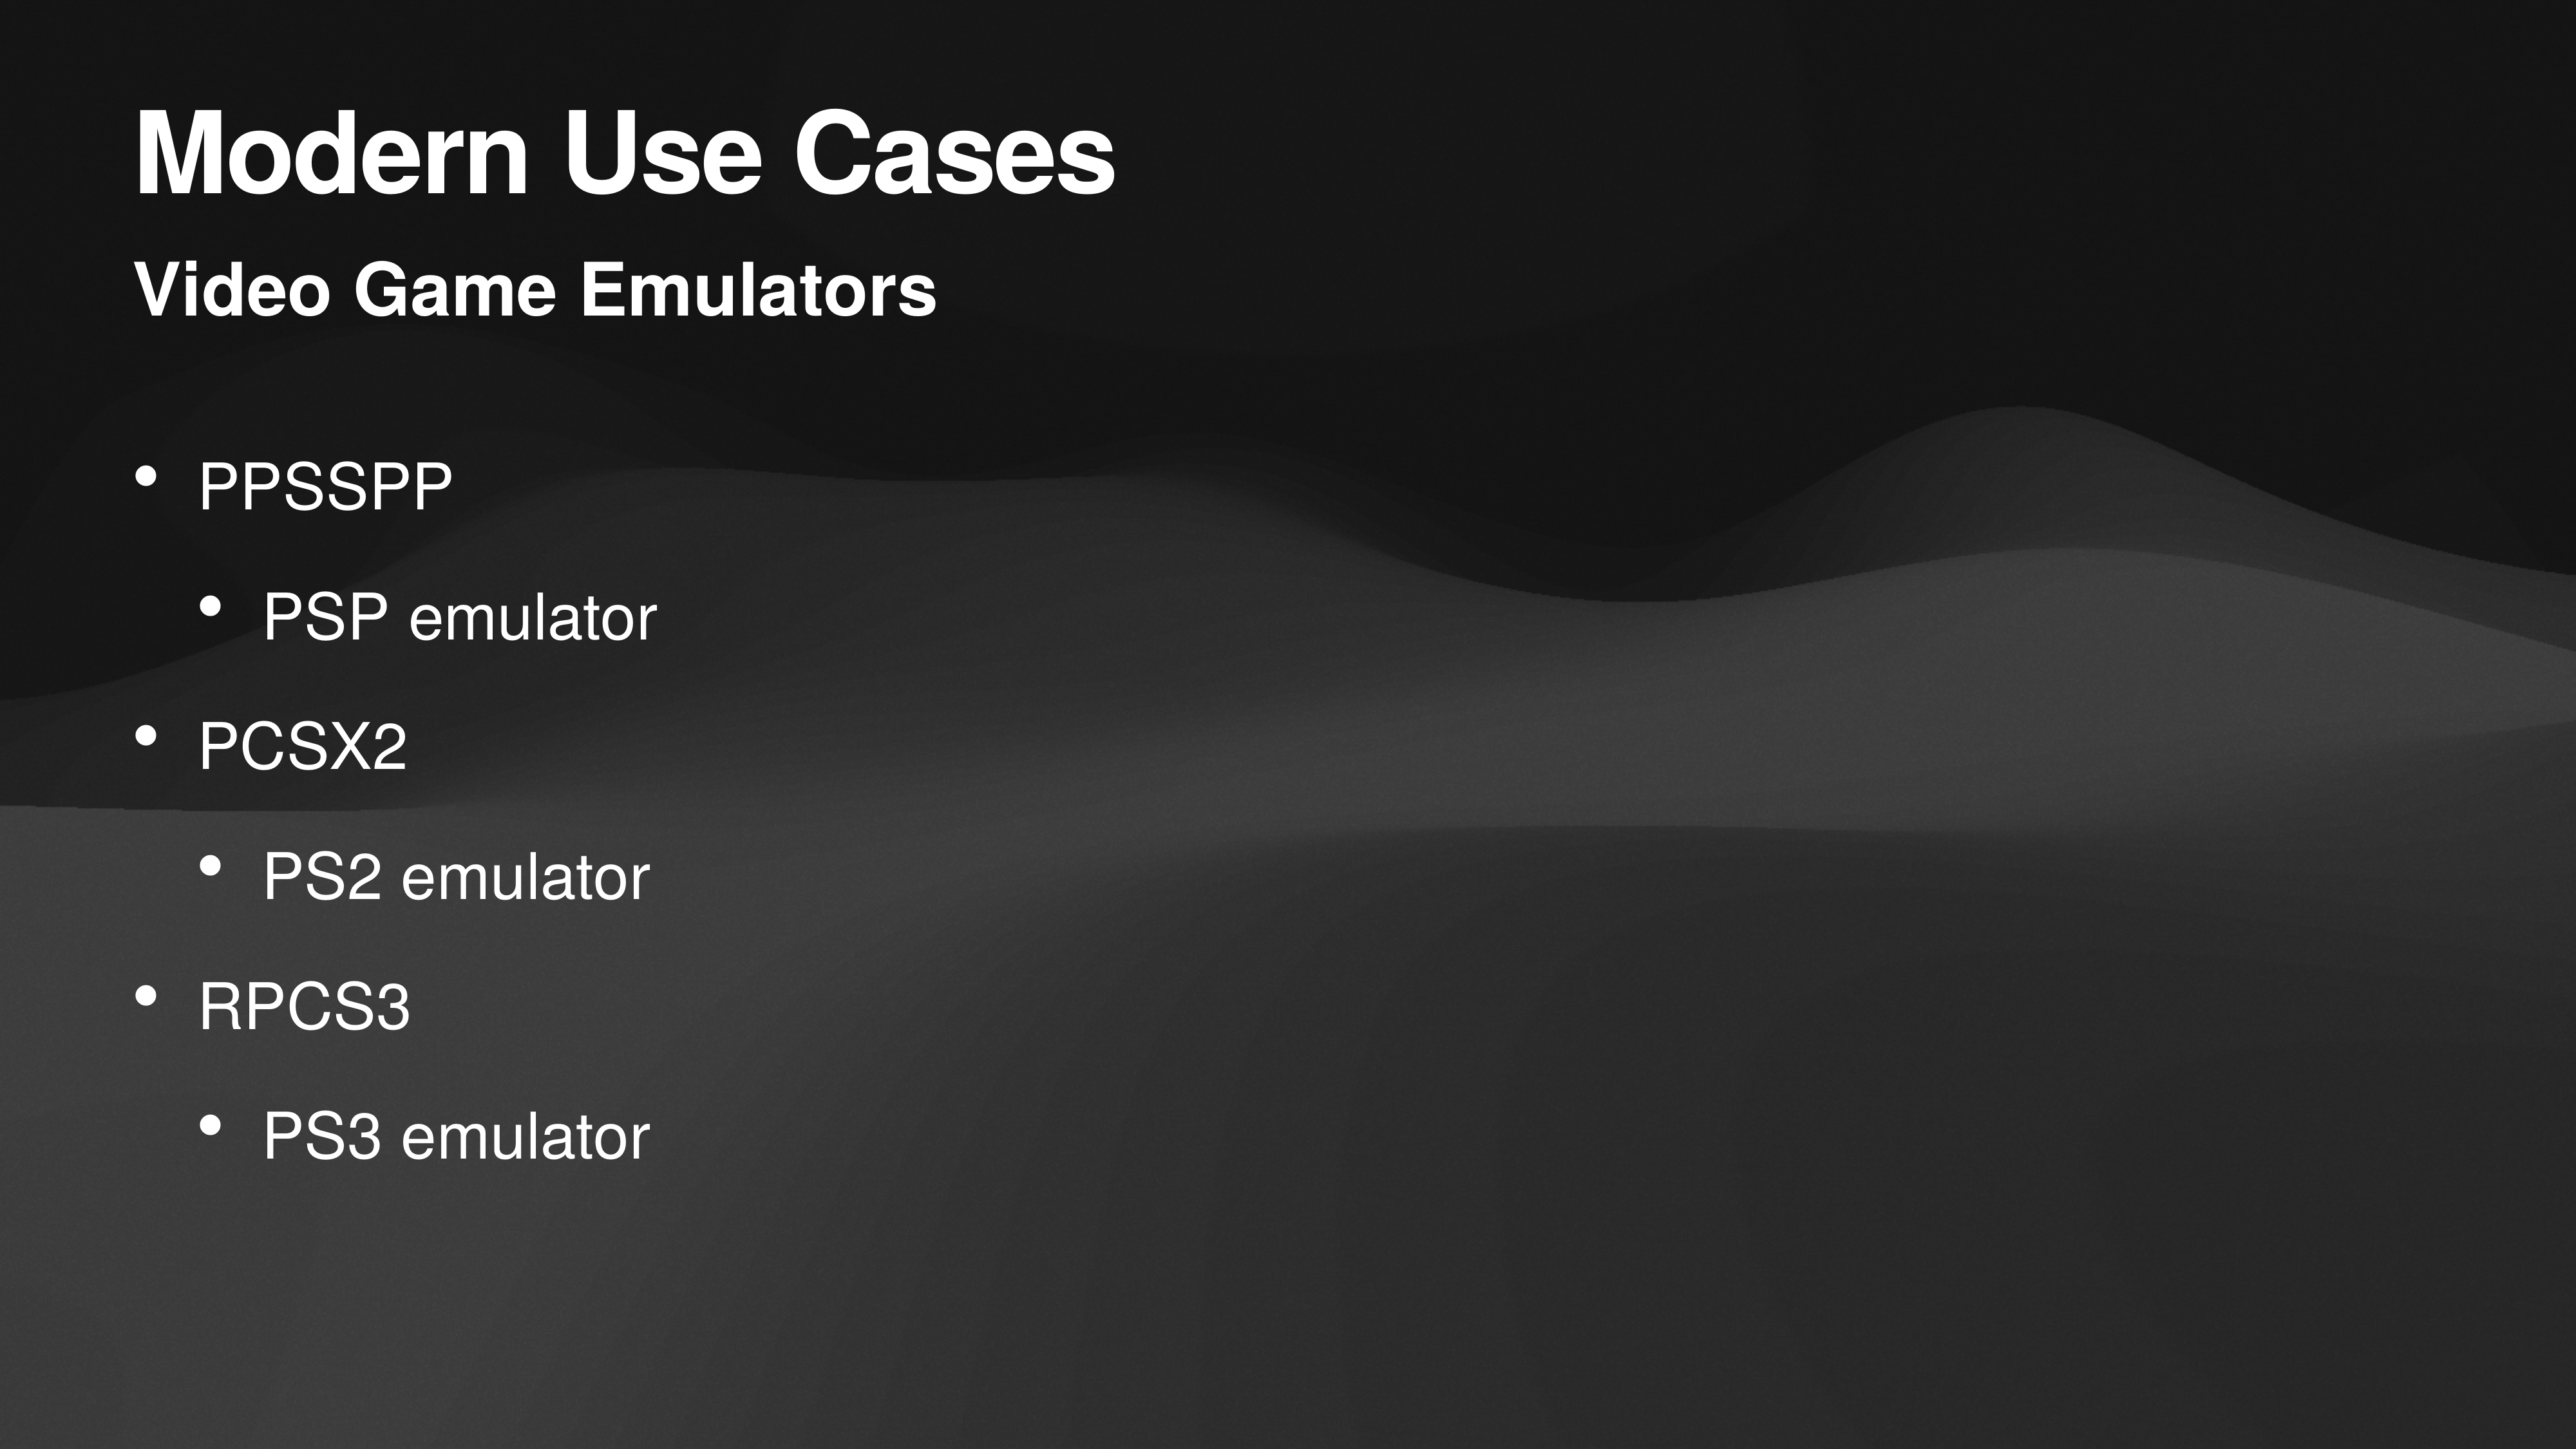

# Modern Use Cases
Video Game Emulators
PPSSPP
PSP emulator
PCSX2
PS2 emulator
RPCS3
PS3 emulator